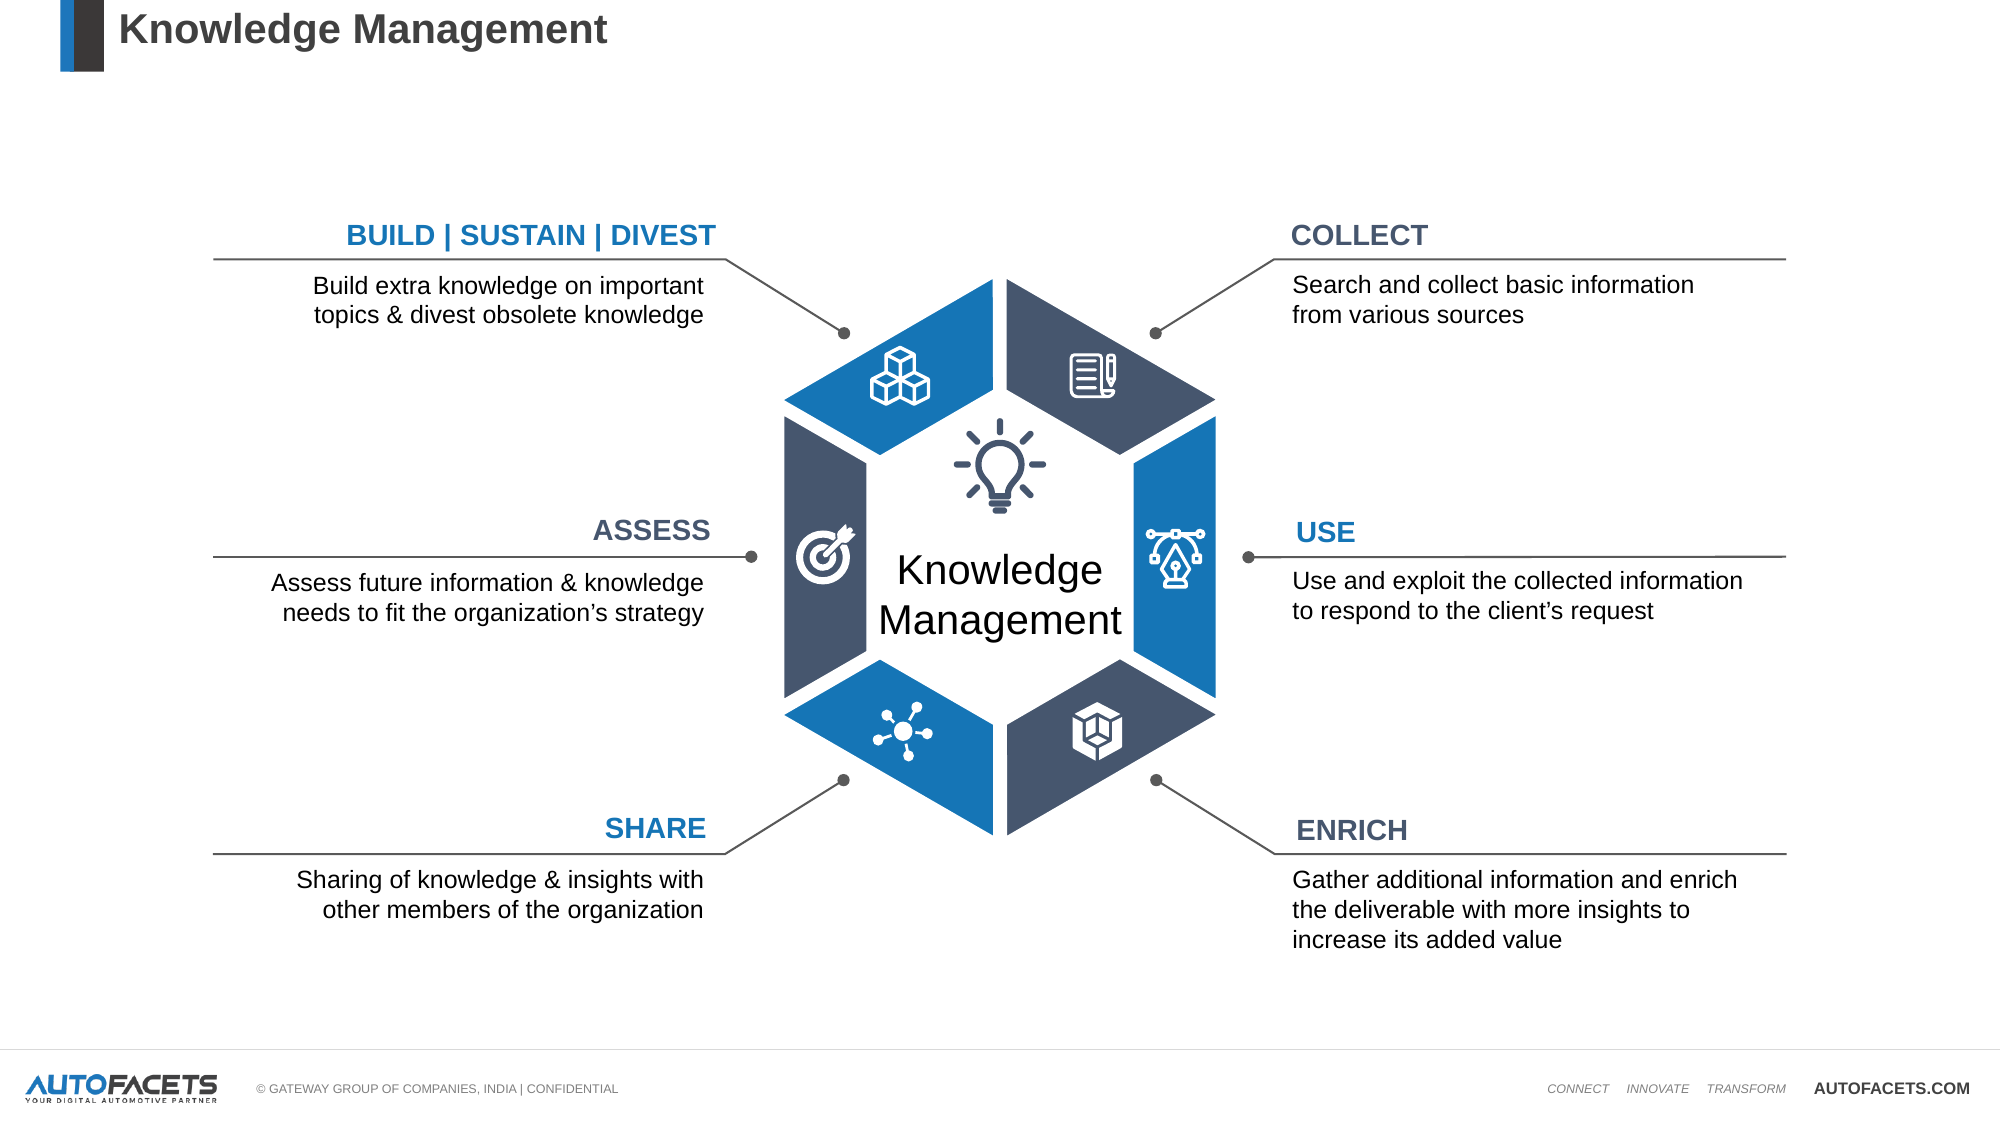

Knowledge Management
BUILD | SUSTAIN | DIVEST
COLLECT

Search and collect basic information from various sources
Build extra knowledge on important topics & divest obsolete knowledge

ASSESS
USE

Knowledge
Management
Use and exploit the collected information to respond to the client’s request
Assess future information & knowledge needs to fit the organization’s strategy

SHARE
ENRICH
Sharing of knowledge & insights with other members of the organization
Gather additional information and enrich the deliverable with more insights to increase its added value